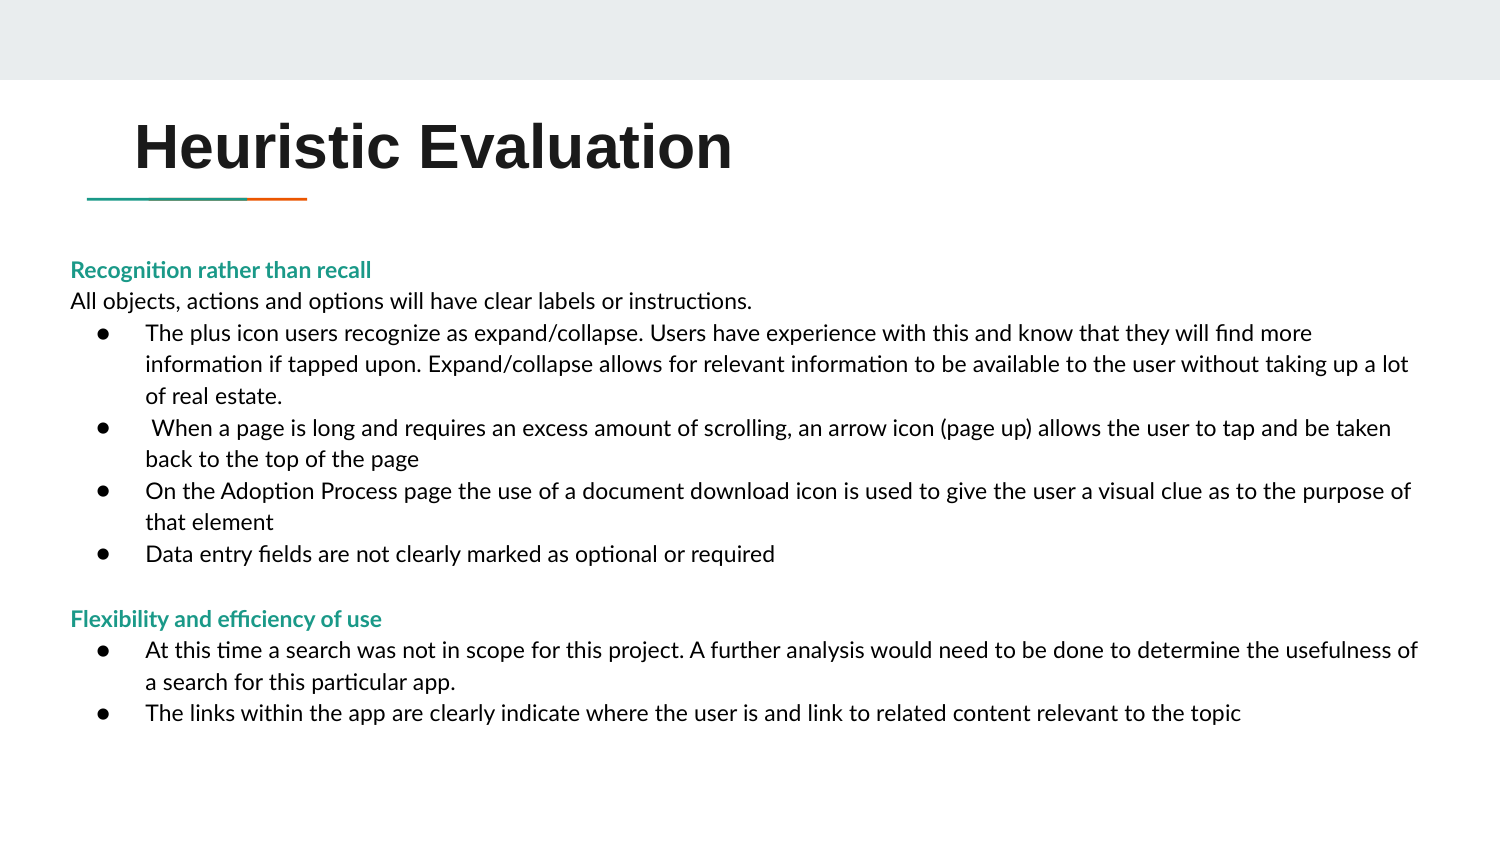

# Heuristic Evaluation
Recognition rather than recall
All objects, actions and options will have clear labels or instructions.
The plus icon users recognize as expand/collapse. Users have experience with this and know that they will find more information if tapped upon. Expand/collapse allows for relevant information to be available to the user without taking up a lot of real estate.
 When a page is long and requires an excess amount of scrolling, an arrow icon (page up) allows the user to tap and be taken back to the top of the page
On the Adoption Process page the use of a document download icon is used to give the user a visual clue as to the purpose of that element
Data entry fields are not clearly marked as optional or required
Flexibility and efficiency of use
At this time a search was not in scope for this project. A further analysis would need to be done to determine the usefulness of a search for this particular app.
The links within the app are clearly indicate where the user is and link to related content relevant to the topic